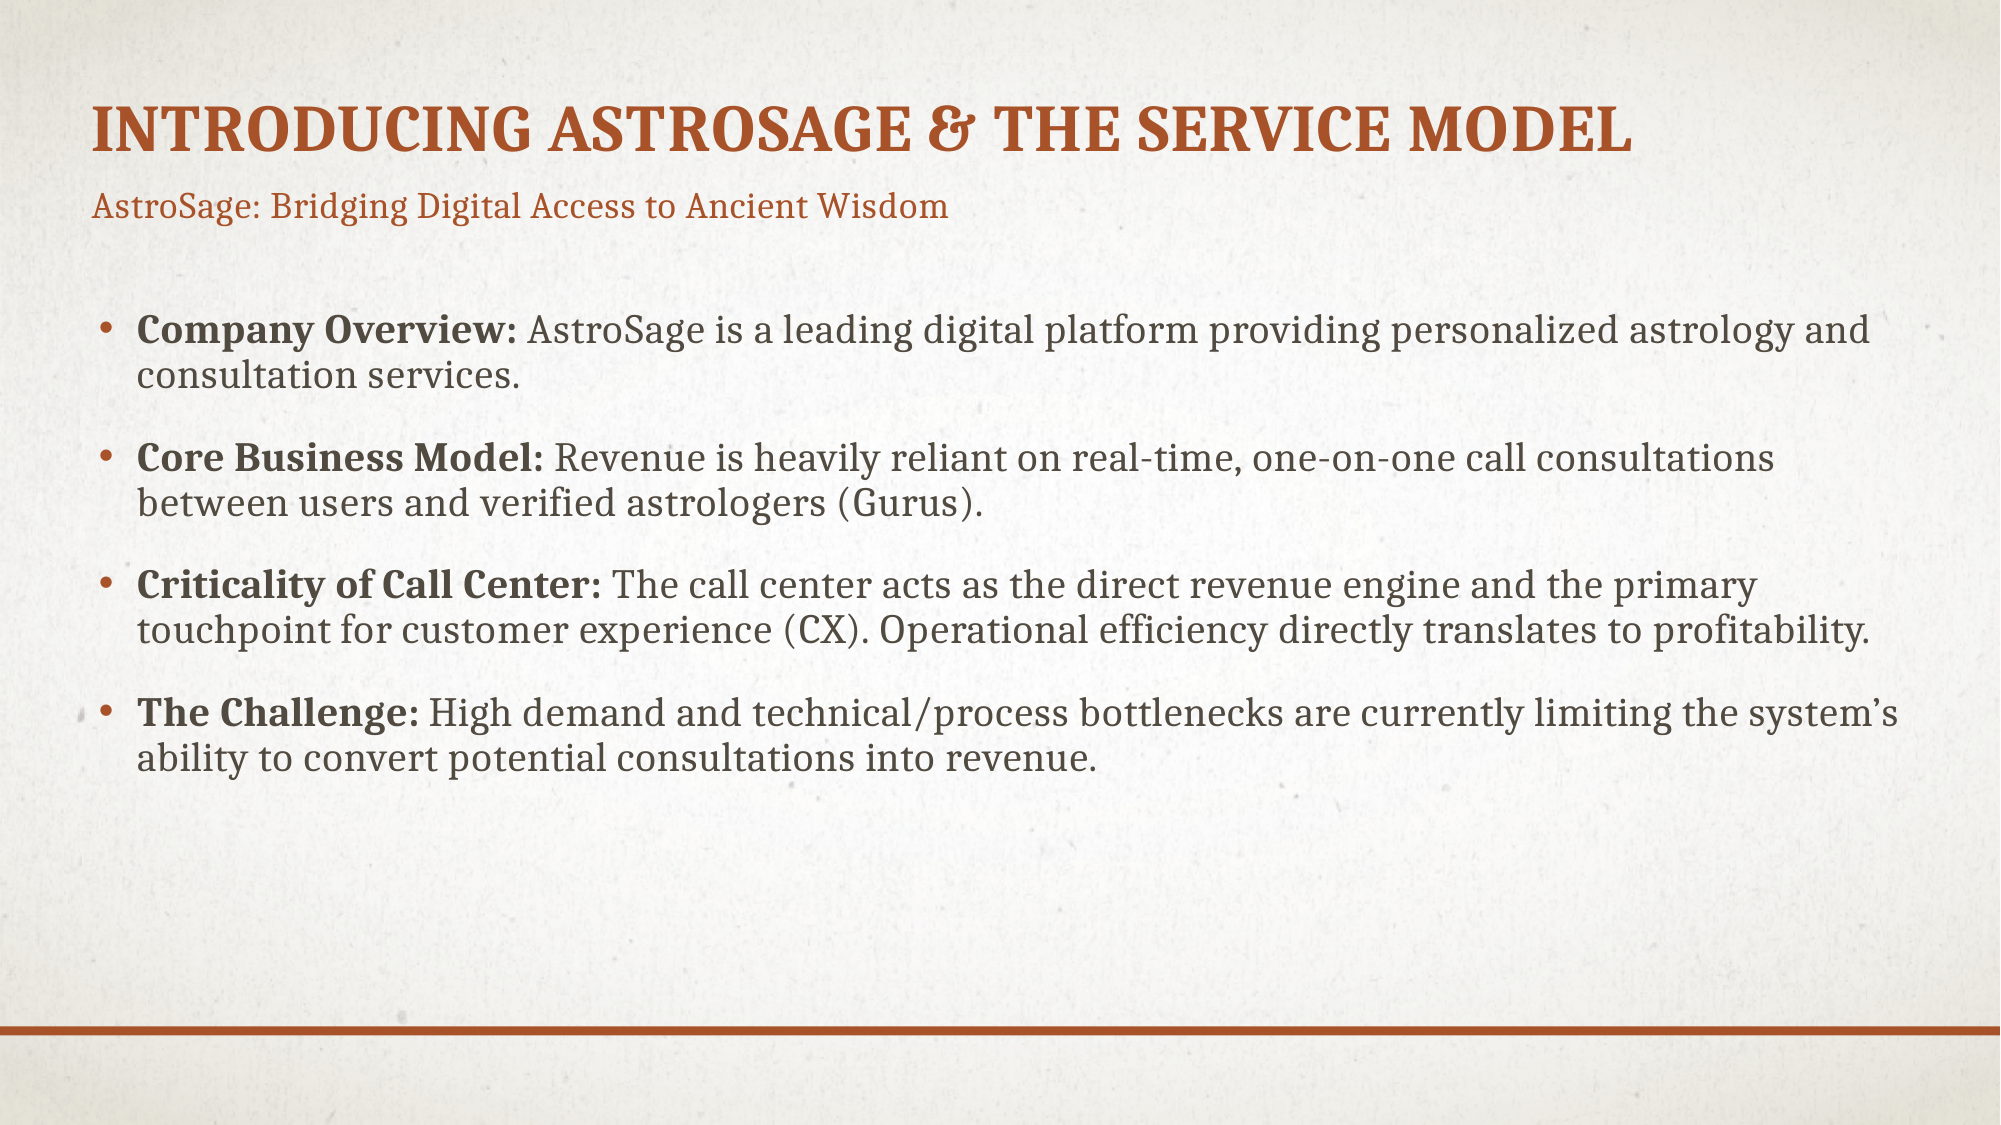

# Introducing AstroSage & The Service Model
AstroSage: Bridging Digital Access to Ancient Wisdom

Company Overview: AstroSage is a leading digital platform providing personalized astrology and consultation services.
Core Business Model: Revenue is heavily reliant on real-time, one-on-one call consultations between users and verified astrologers (Gurus).
Criticality of Call Center: The call center acts as the direct revenue engine and the primary touchpoint for customer experience (CX). Operational efficiency directly translates to profitability.
The Challenge: High demand and technical/process bottlenecks are currently limiting the system’s ability to convert potential consultations into revenue.